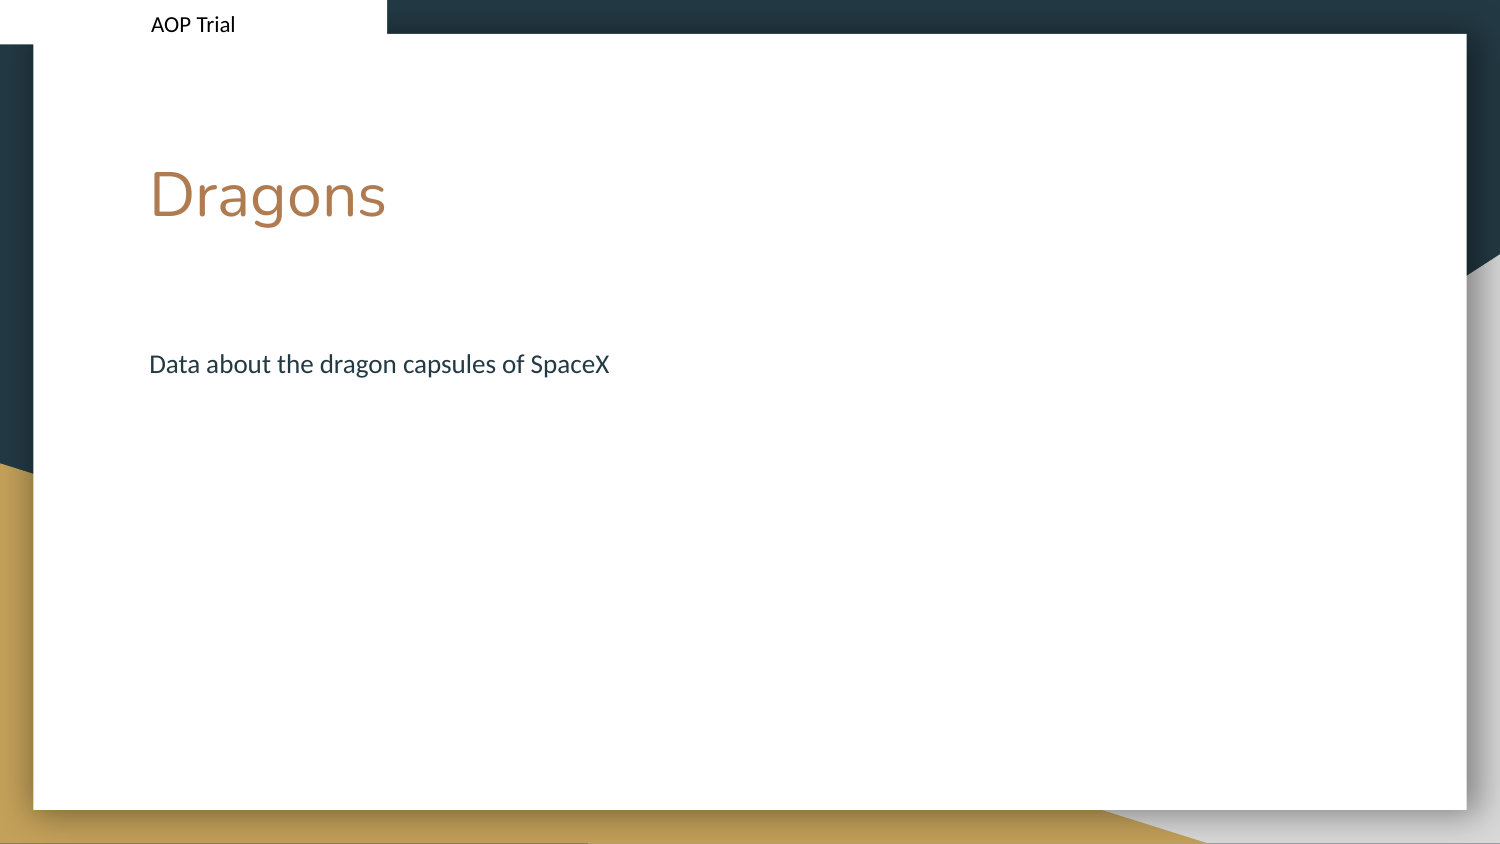

AOP Trial
# Dragons
Data about the dragon capsules of SpaceX